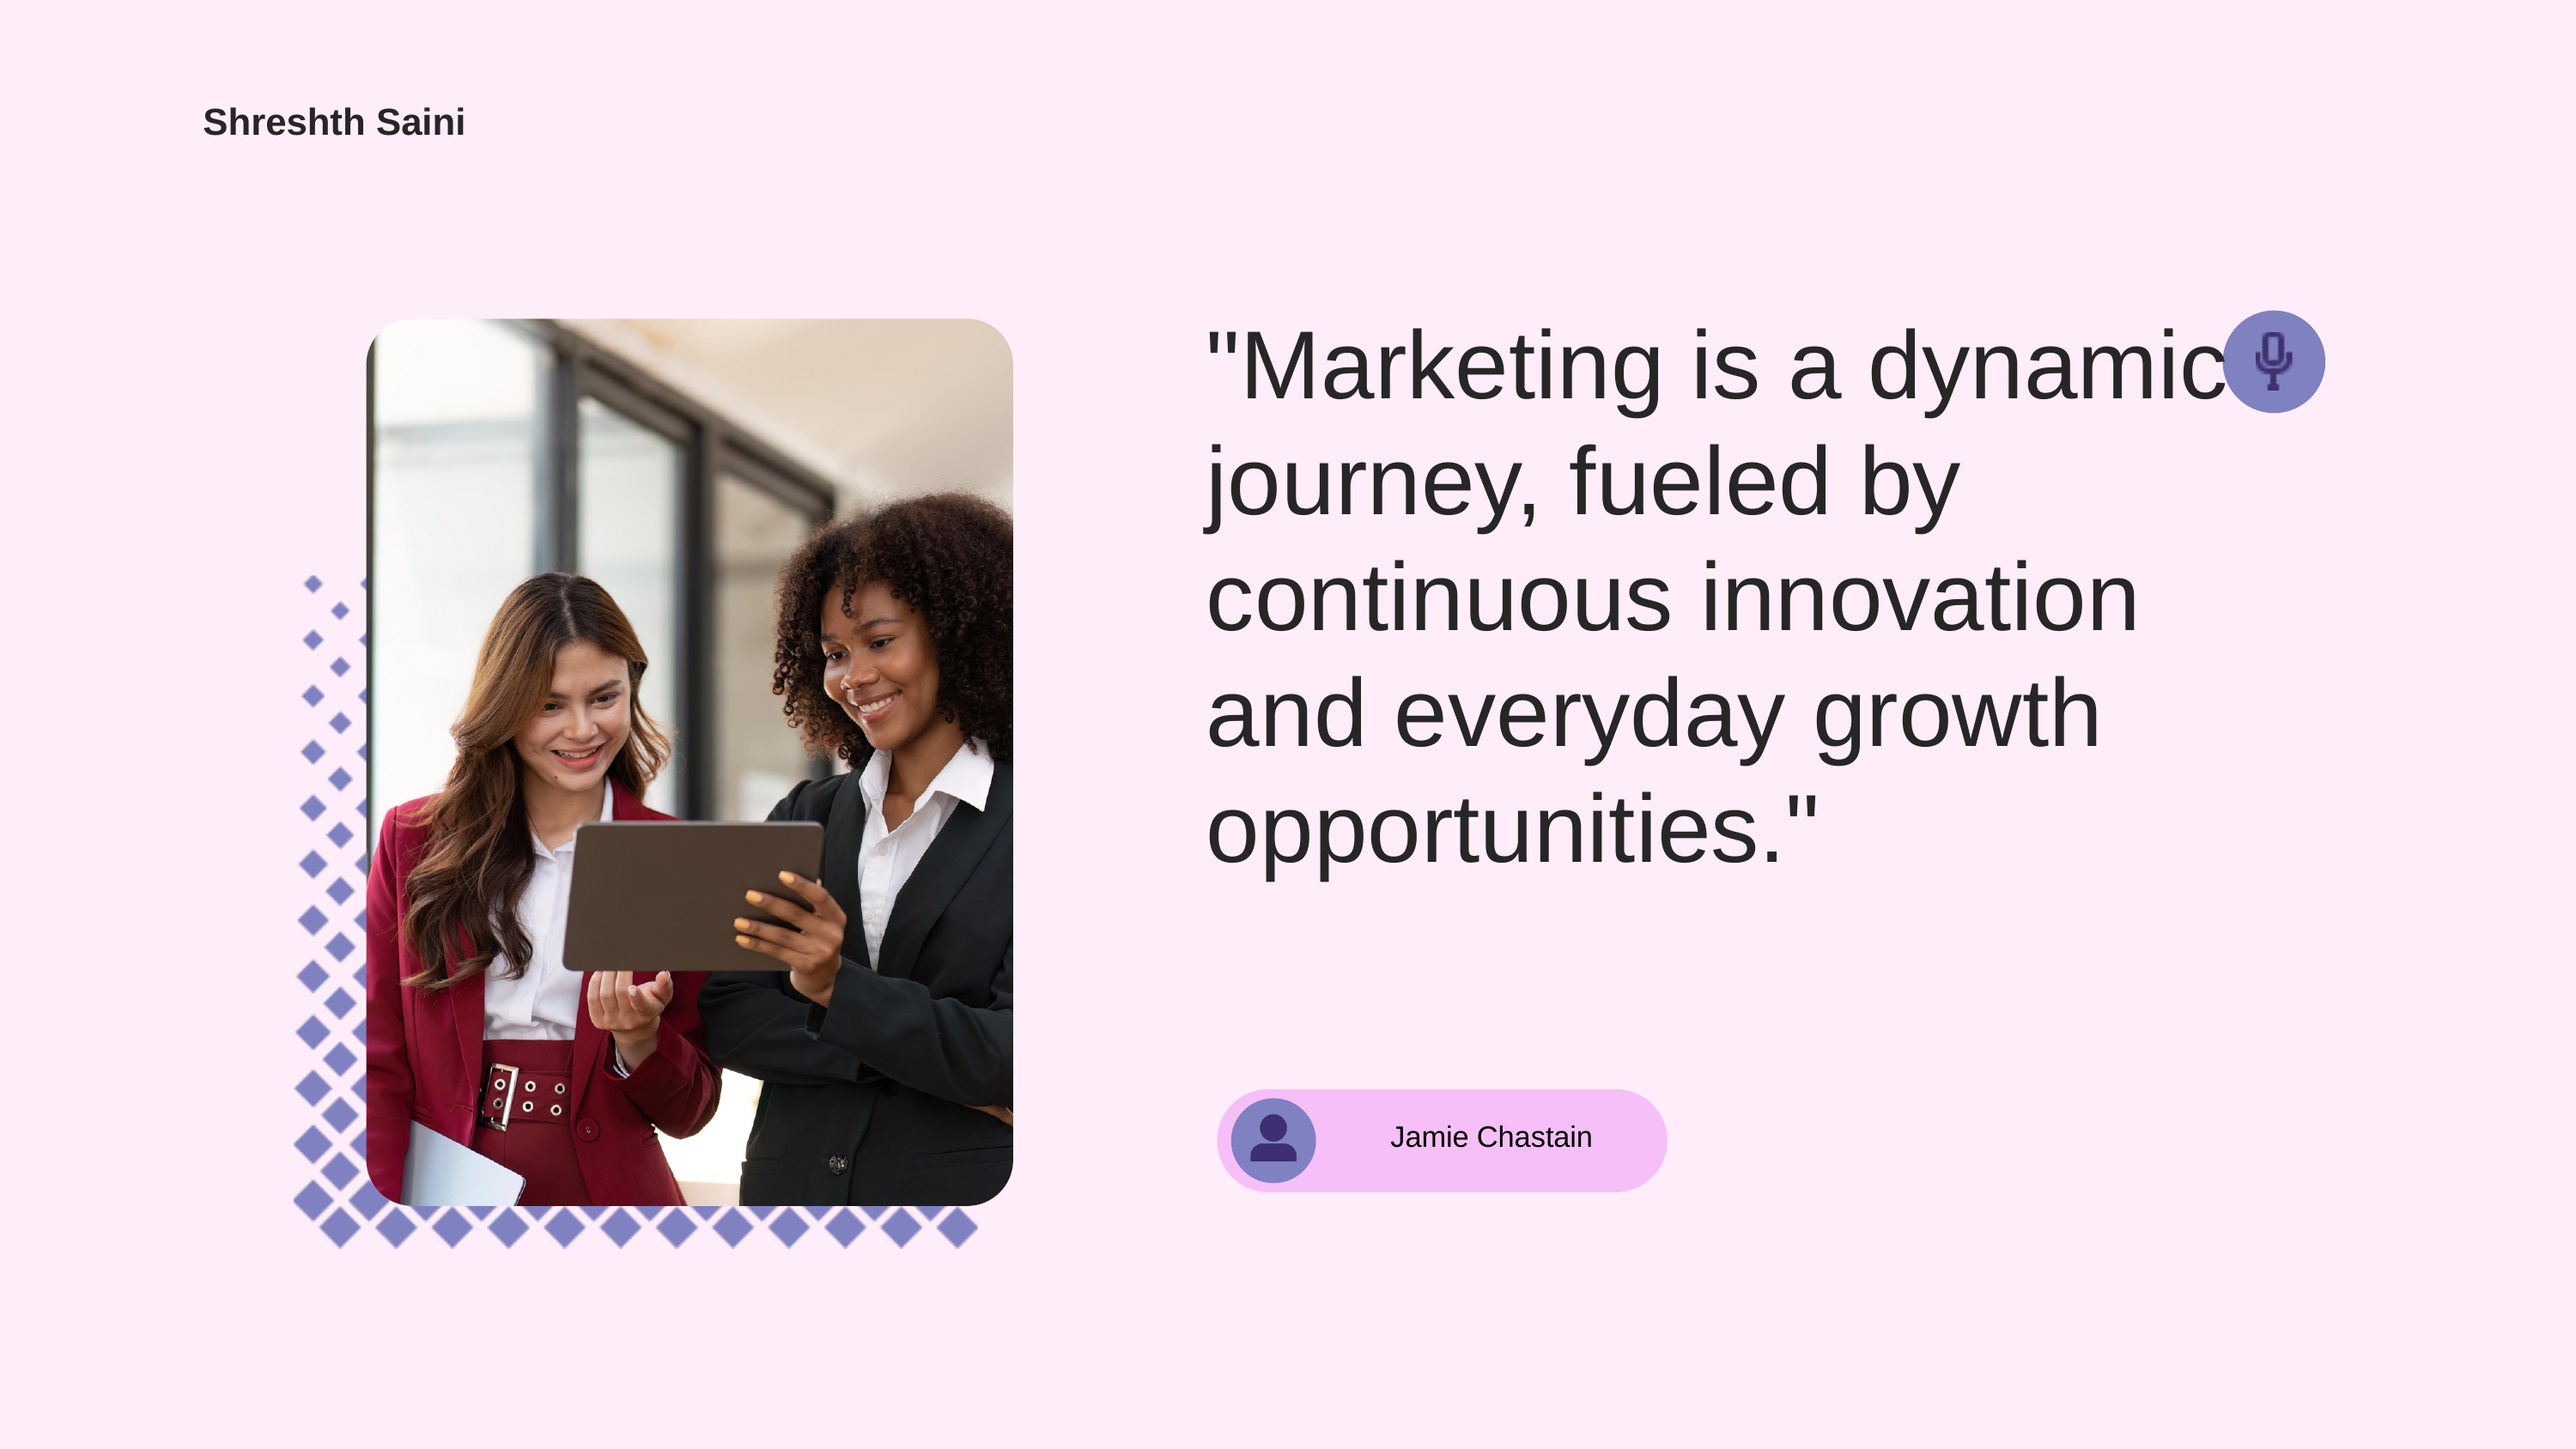

Shreshth Saini
"Marketing is a dynamic journey, fueled by continuous innovation and everyday growth opportunities."

Jamie Chastain